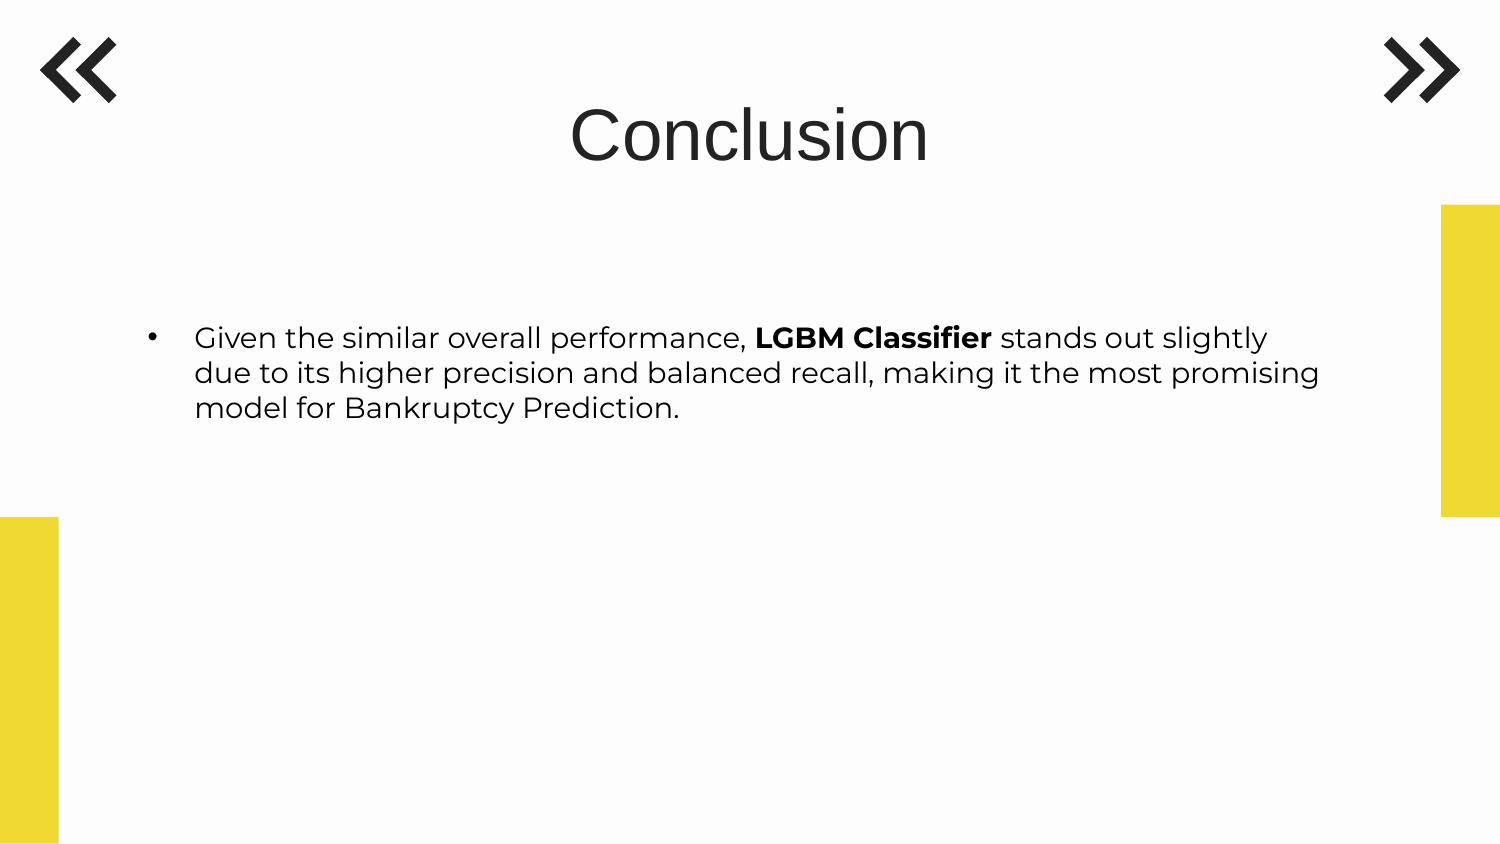

# Conclusion
Given the similar overall performance, LGBM Classifier stands out slightly due to its higher precision and balanced recall, making it the most promising model for Bankruptcy Prediction.